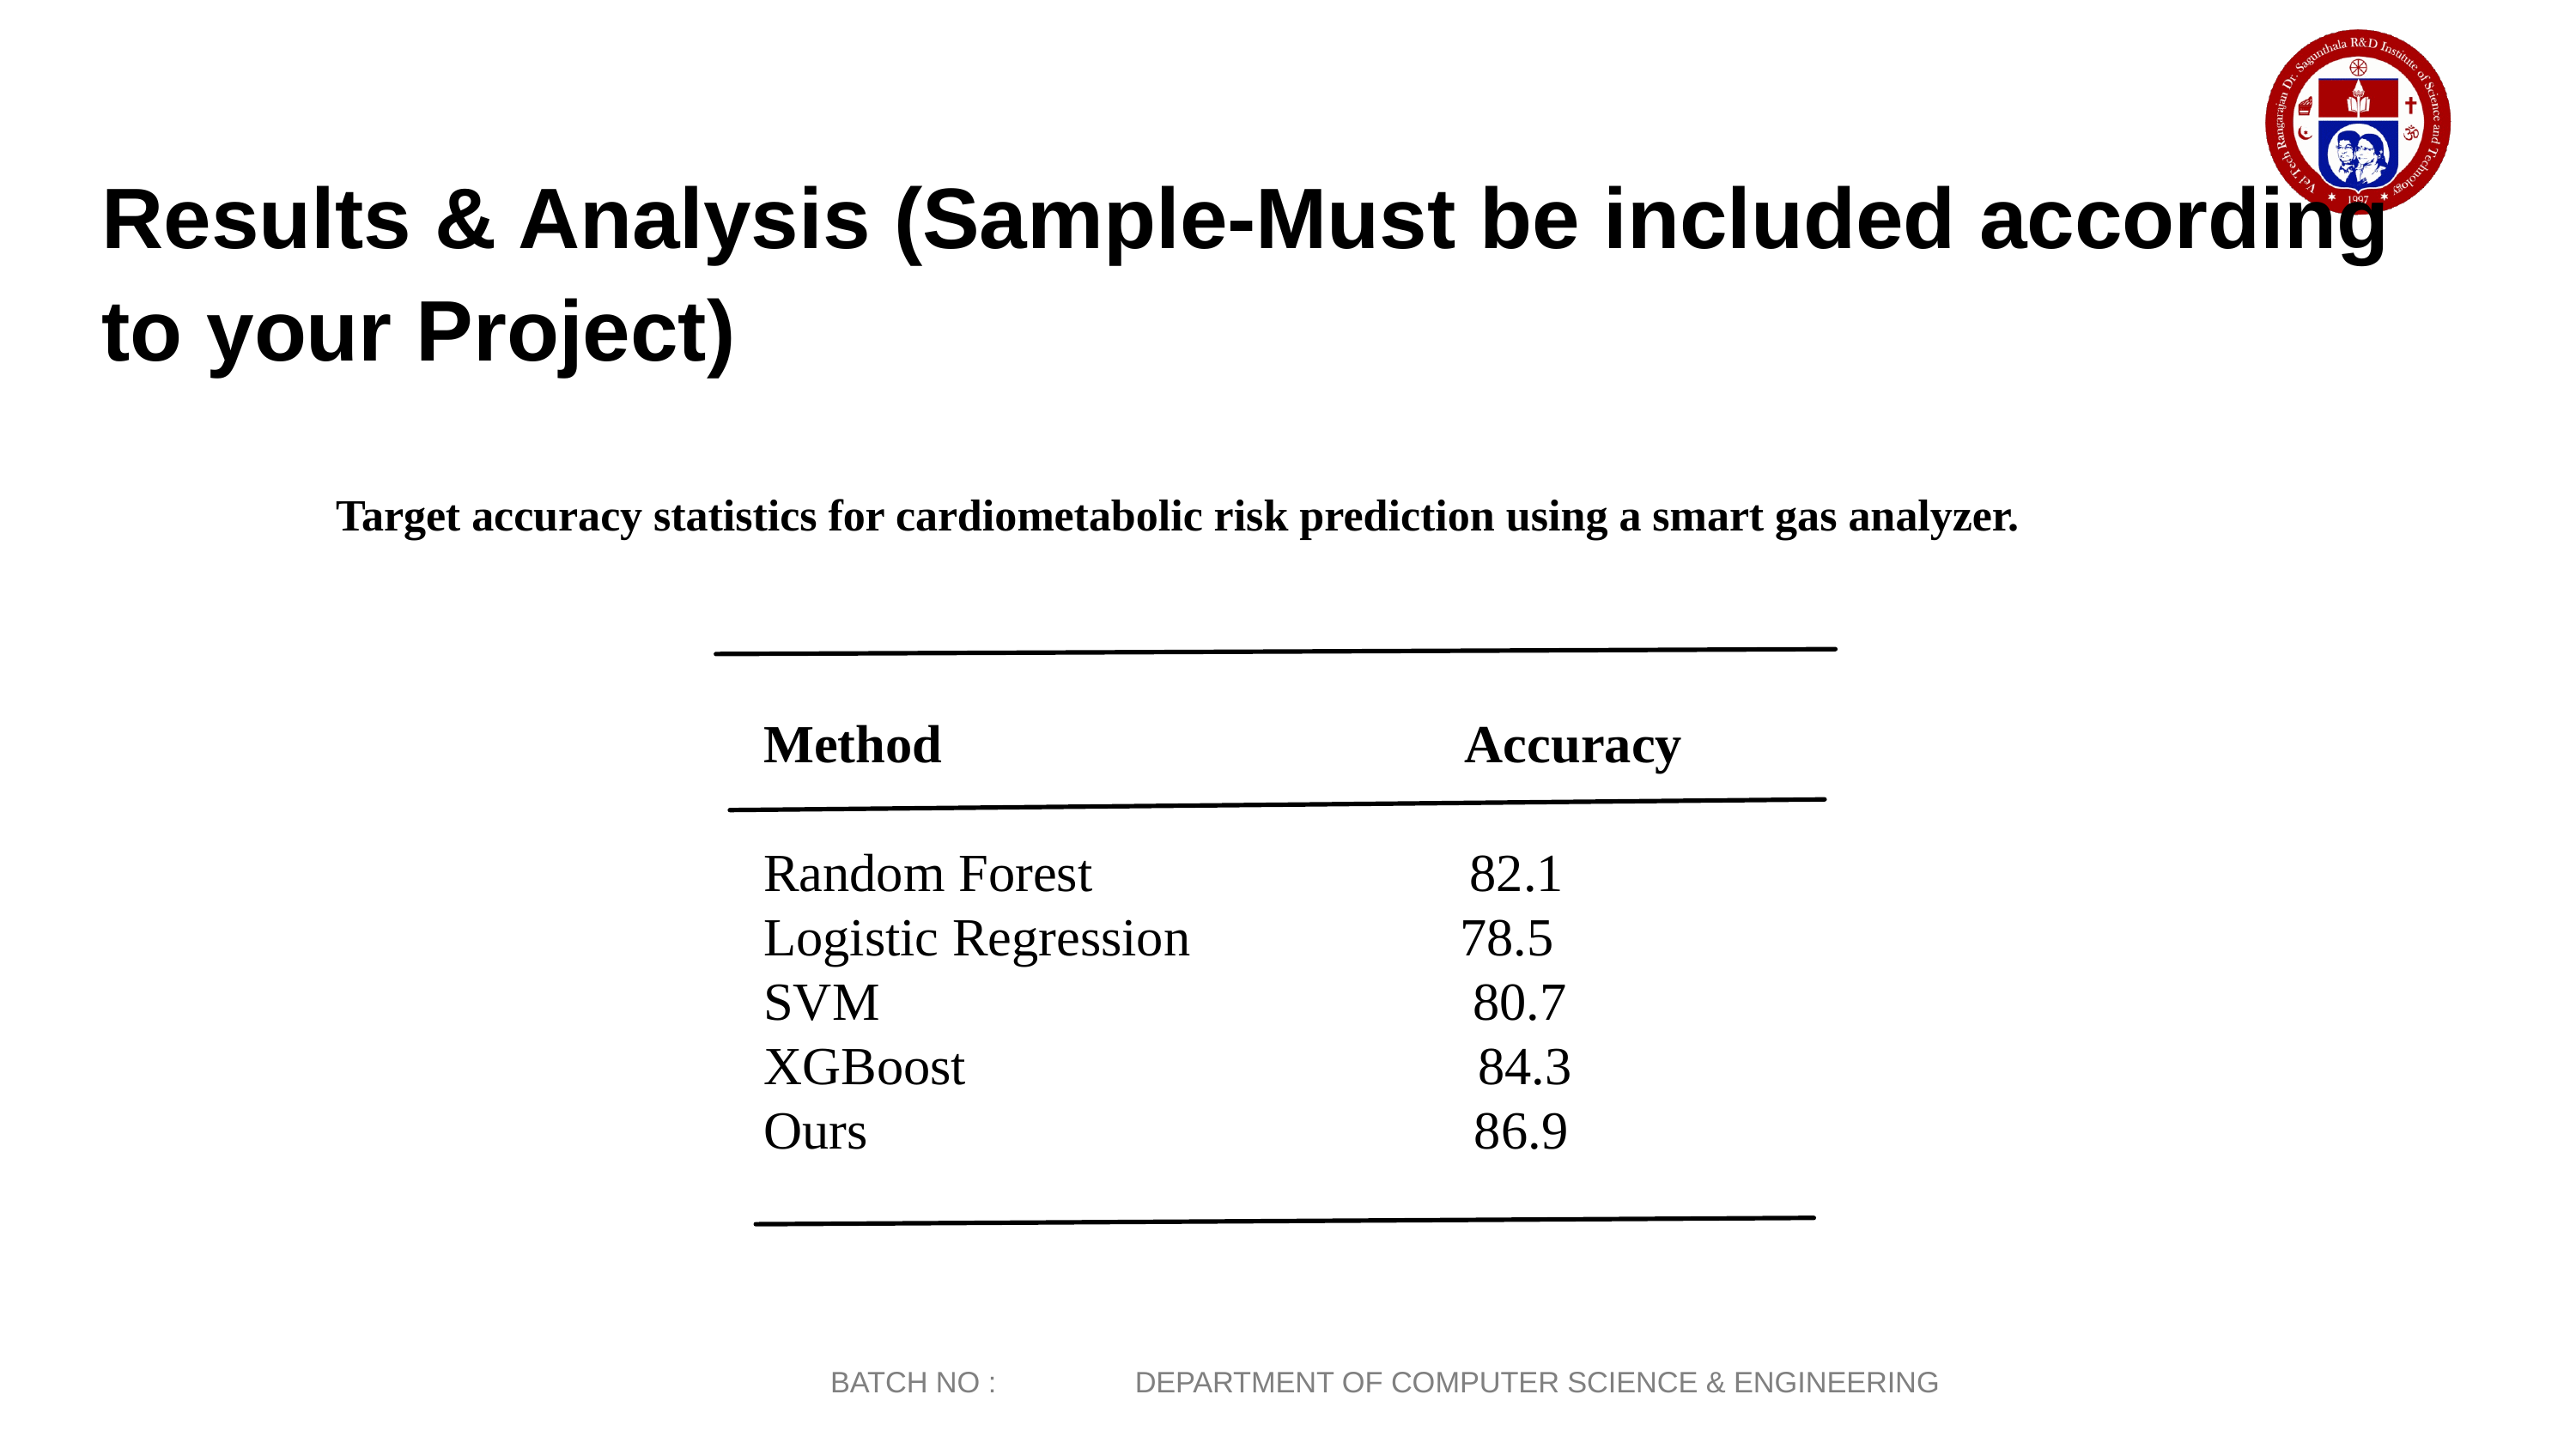

Results & Analysis (Sample-Must be included according to your Project)

Target accuracy statistics for cardiometabolic risk prediction using a smart gas analyzer.

Method                                       Accuracy

Random Forest                            82.1
Logistic Regression                    78.5
SVM                                            80.7
XGBoost                                      84.3
Ours                                             86.9

BATCH NO :                 DEPARTMENT OF COMPUTER SCIENCE & ENGINEERING
16